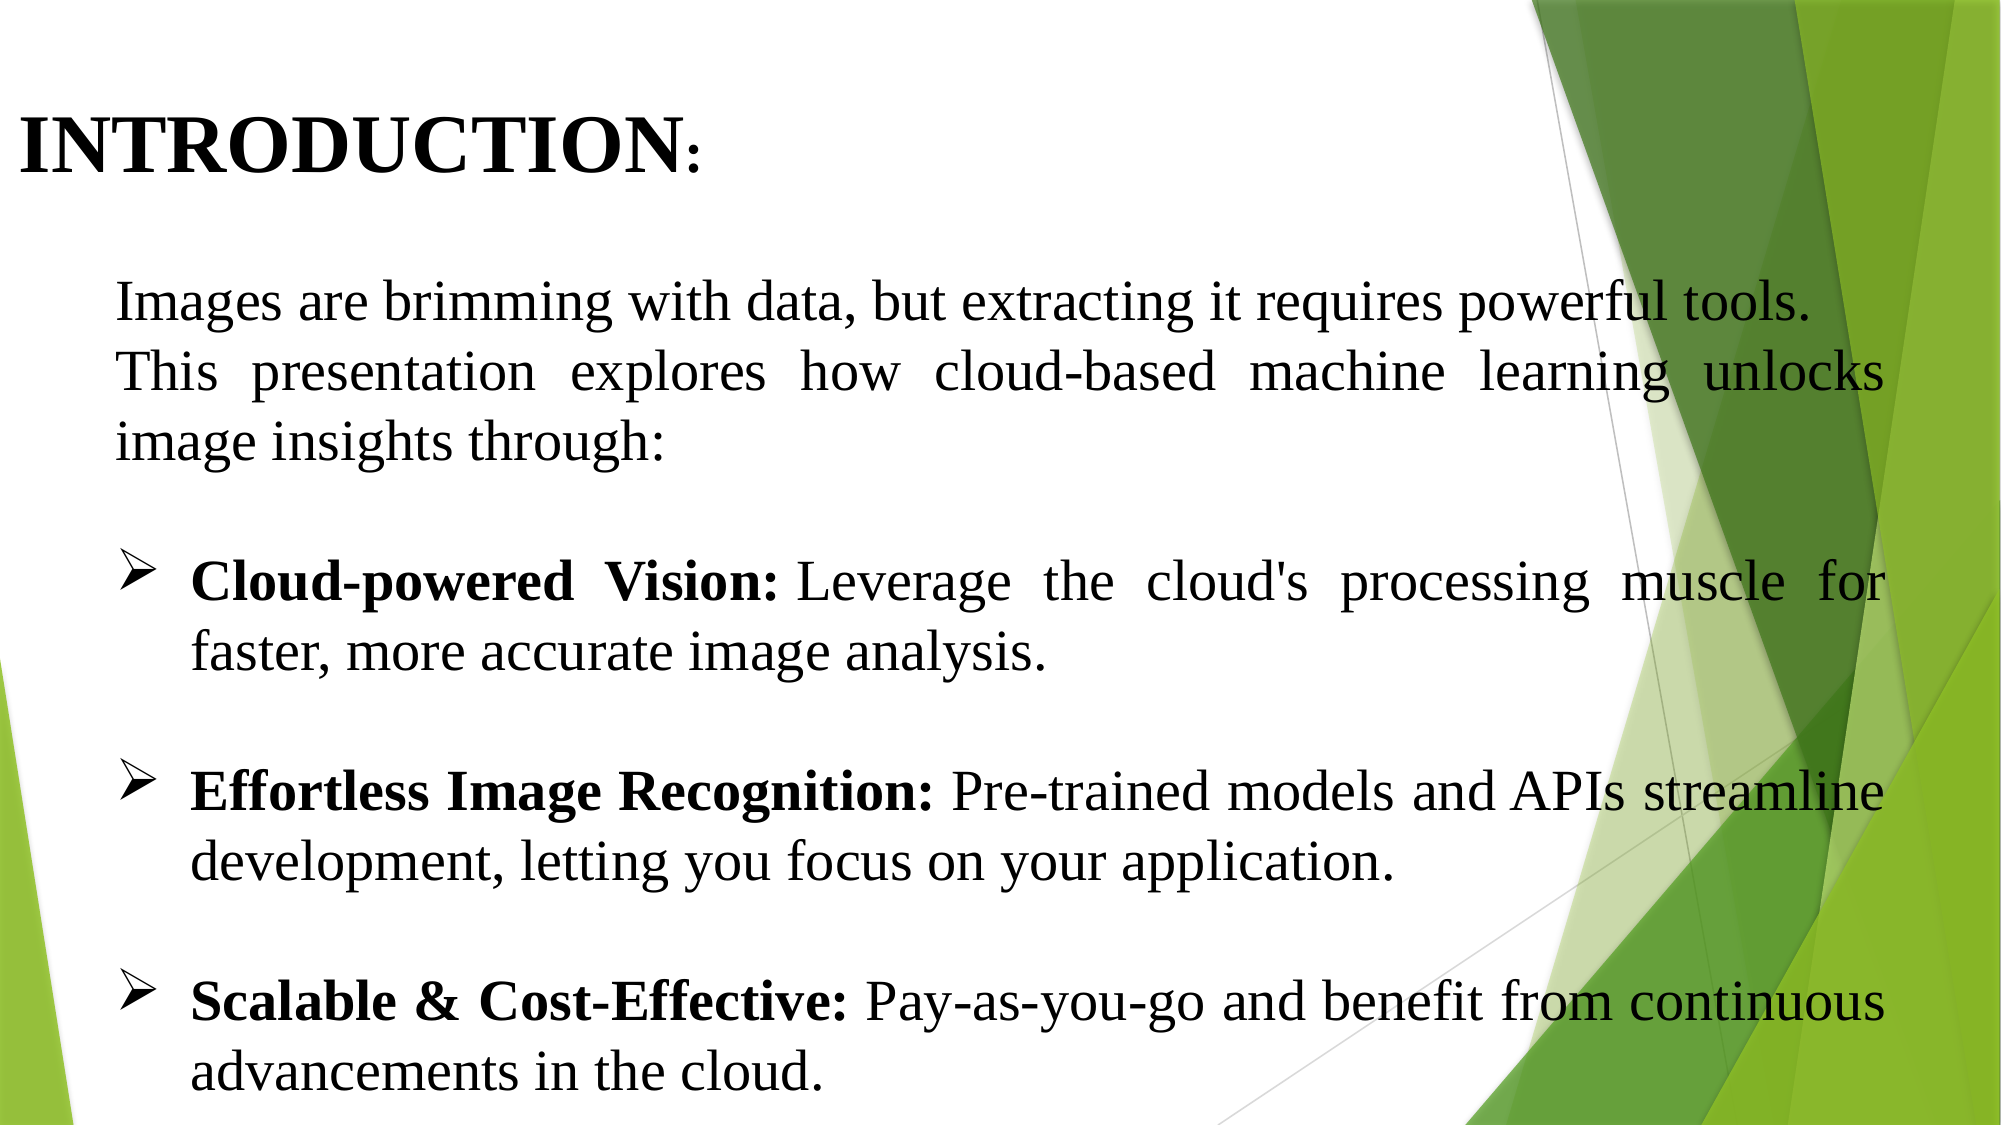

INTRODUCTION:
Images are brimming with data, but extracting it requires powerful tools.
This presentation explores how cloud-based machine learning unlocks image insights through:

Cloud-powered Vision: Leverage the cloud's processing muscle for faster, more accurate image analysis.

Effortless Image Recognition: Pre-trained models and APIs streamline development, letting you focus on your application.

Scalable & Cost-Effective: Pay-as-you-go and benefit from continuous advancements in the cloud.